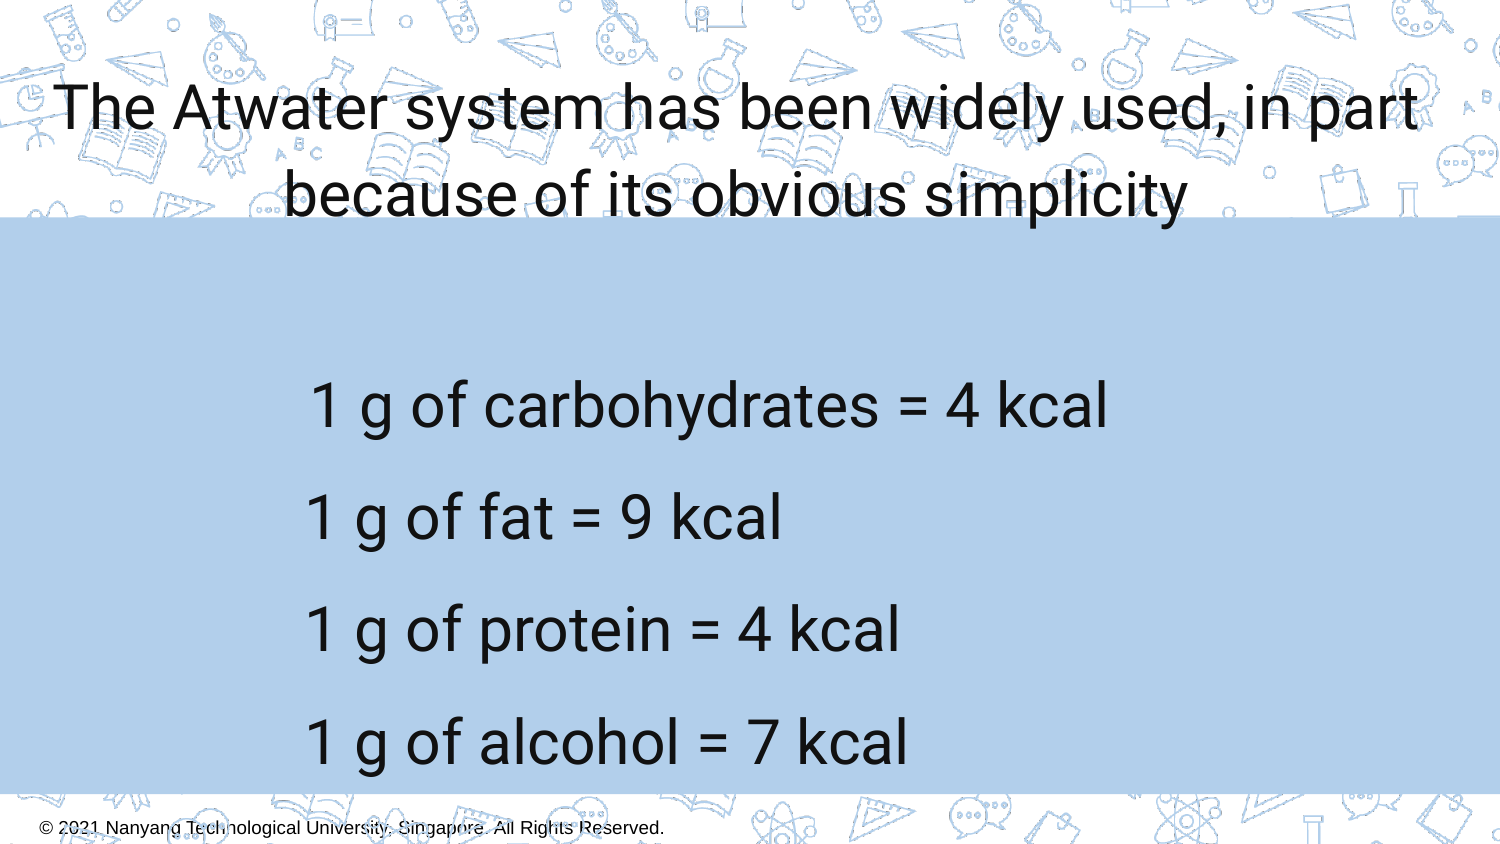

# The Atwater system has been widely used, in part because of its obvious simplicity

                   1 g of carbohydrates = 4 kcal
         1 g of fat = 9 kcal
         1 g of protein = 4 kcal
         1 g of alcohol = 7 kcal